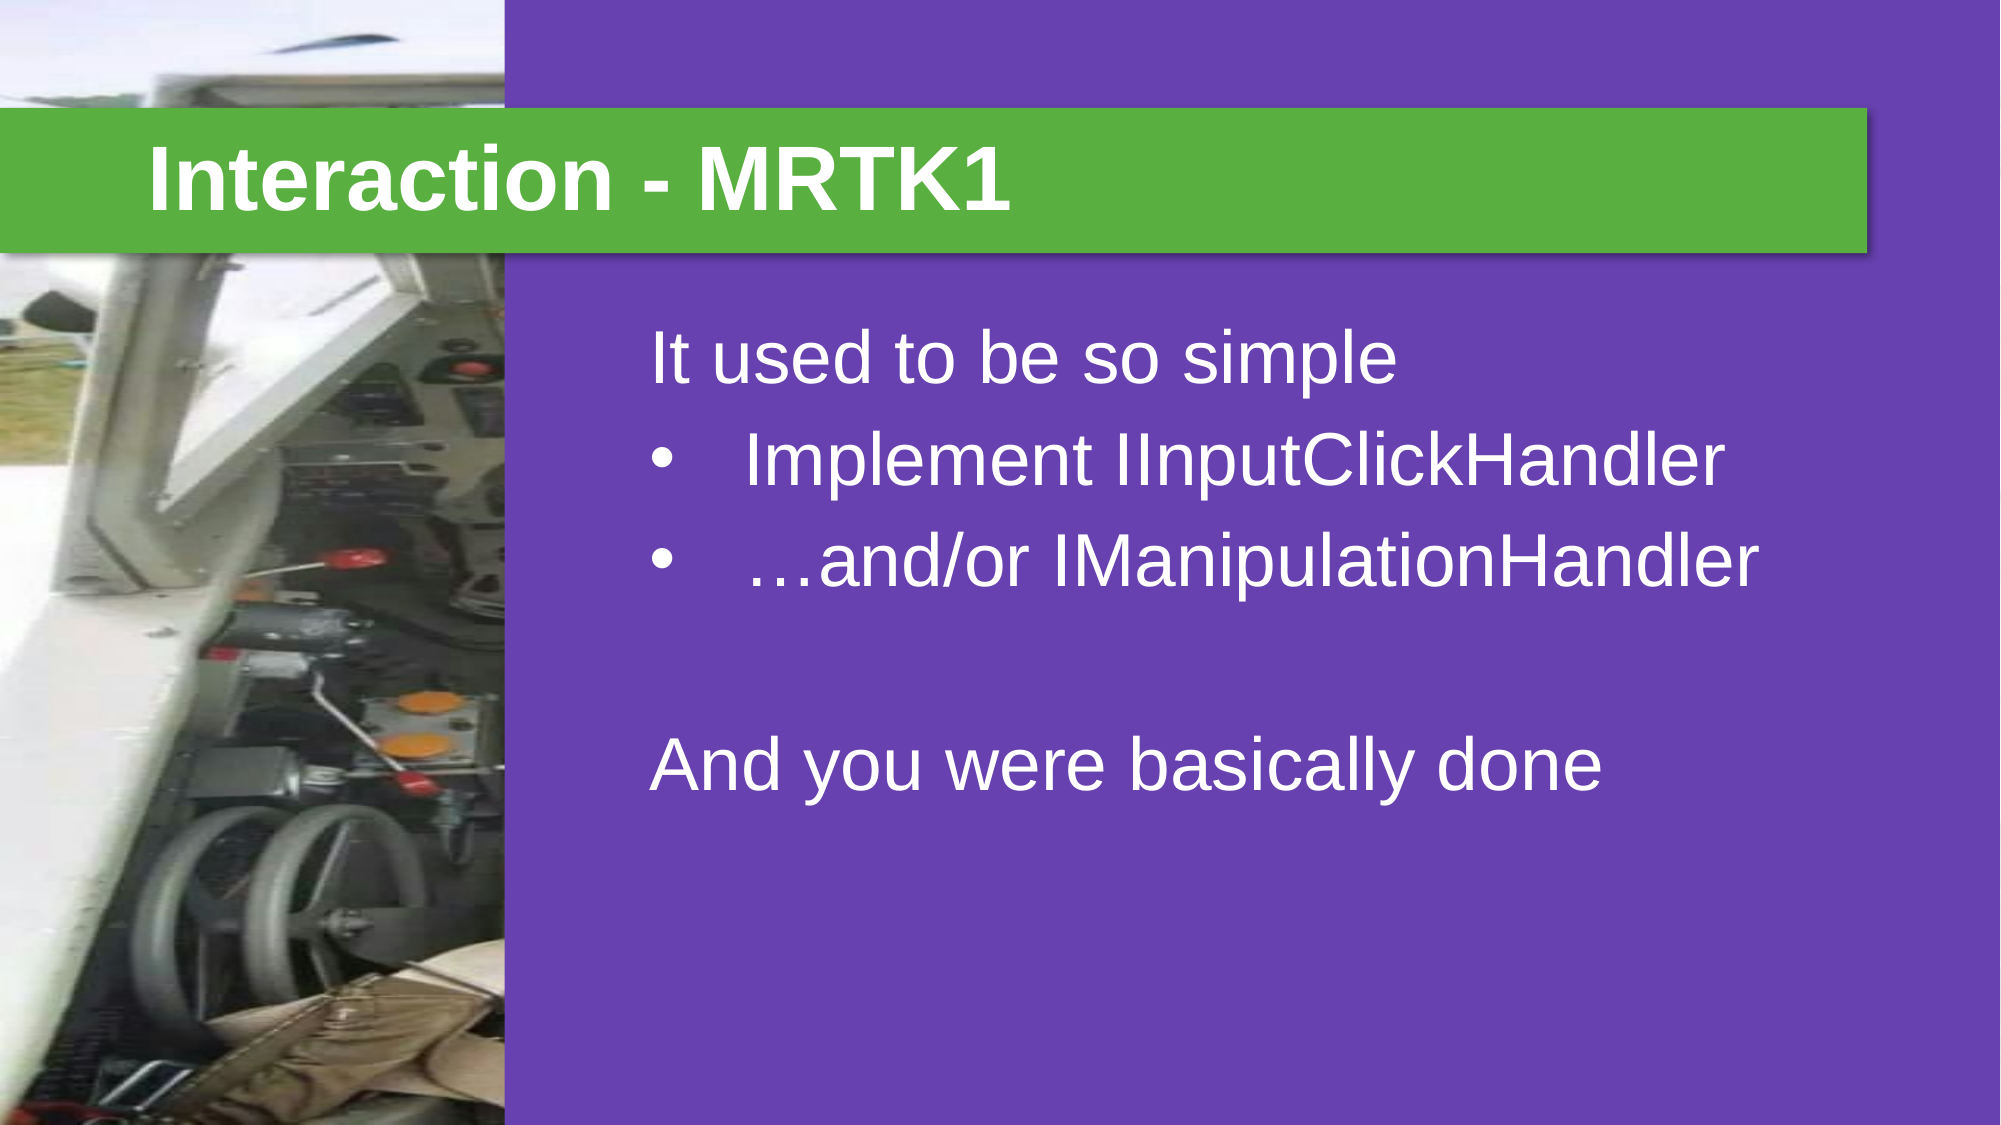

# Interaction - MRTK1
It used to be so simple
Implement IInputClickHandler
…and/or IManipulationHandler

And you were basically done